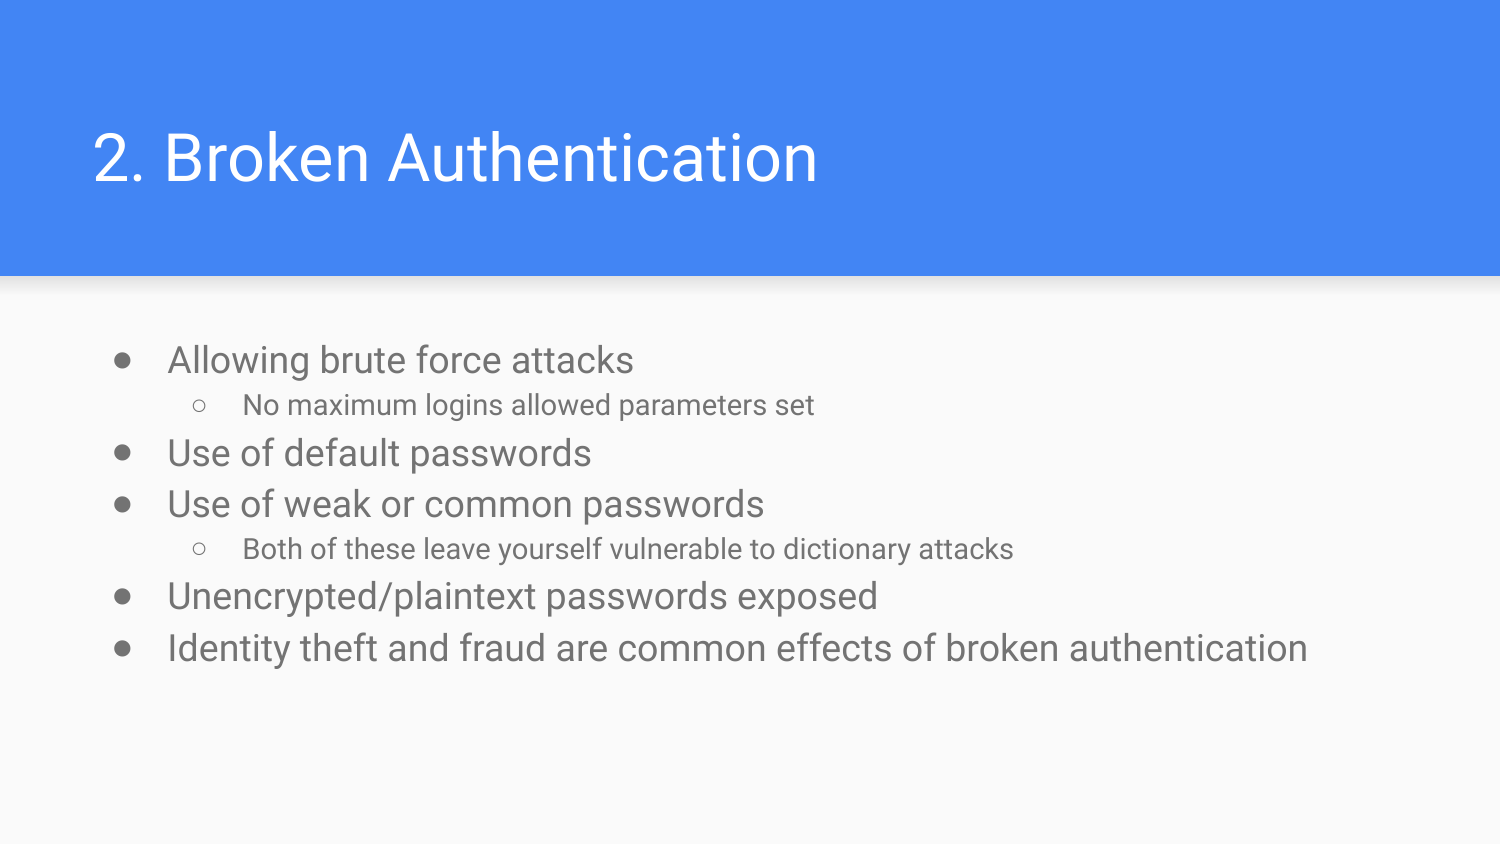

# 2. Broken Authentication
Allowing brute force attacks
No maximum logins allowed parameters set
Use of default passwords
Use of weak or common passwords
Both of these leave yourself vulnerable to dictionary attacks
Unencrypted/plaintext passwords exposed
Identity theft and fraud are common effects of broken authentication